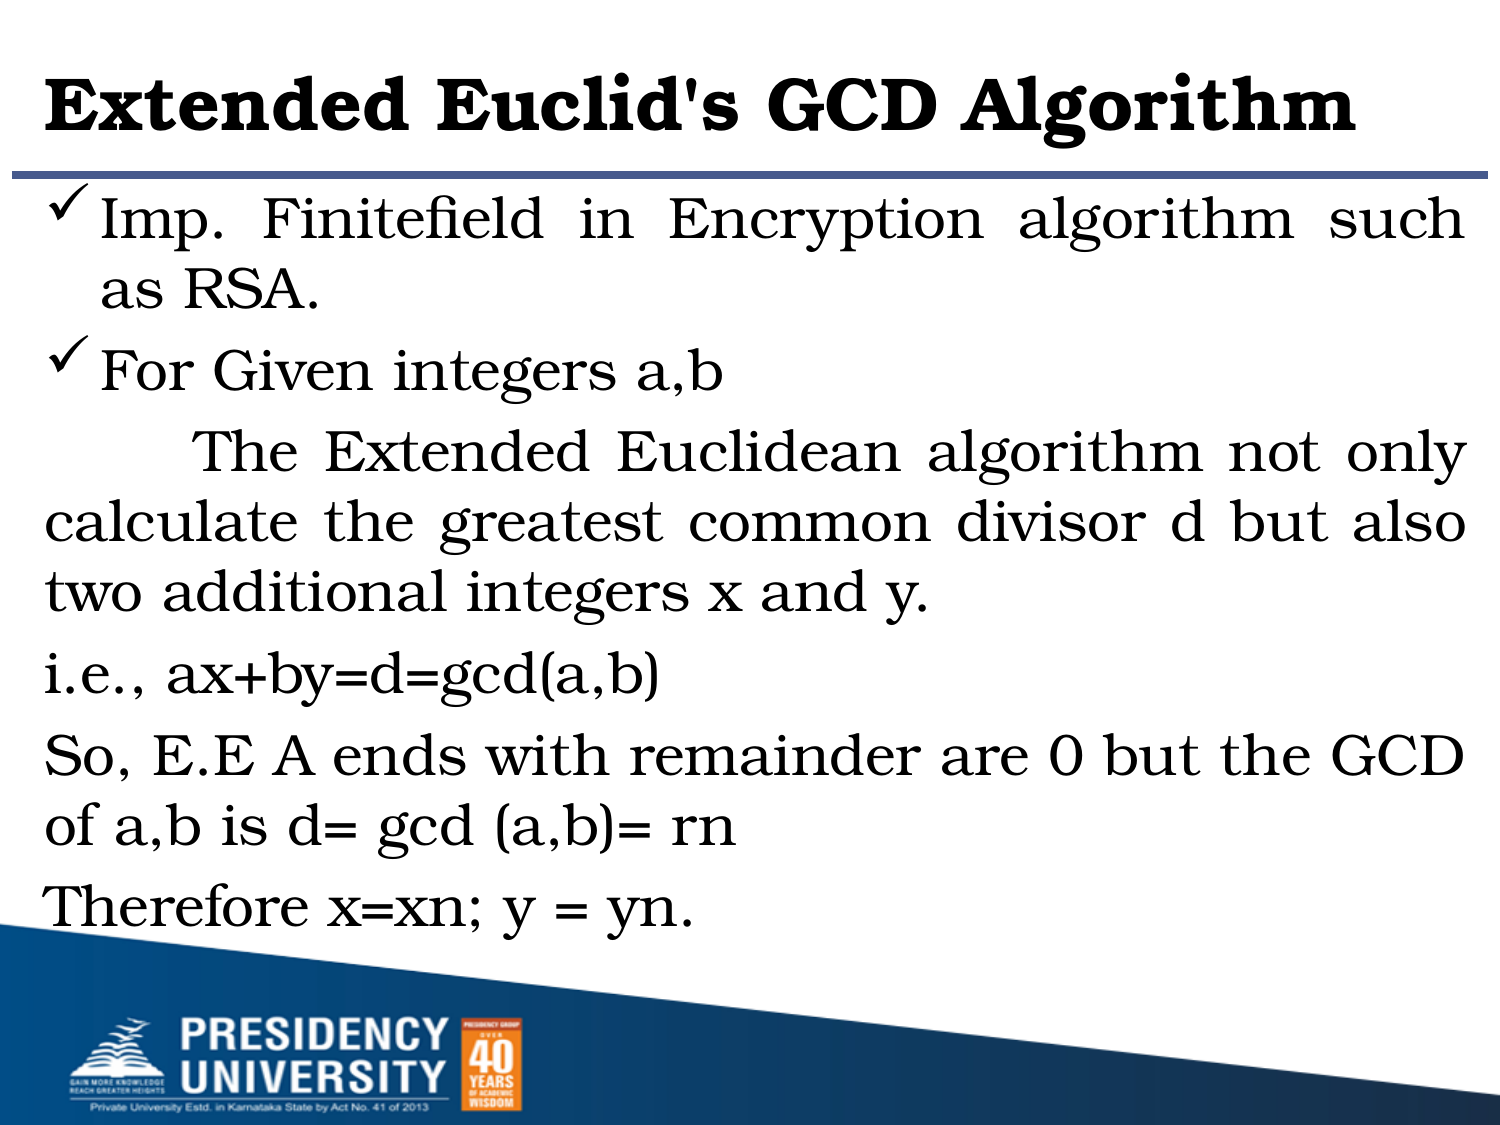

# Extended Euclid's GCD Algorithm
Imp. Finitefield in Encryption algorithm such as RSA.
For Given integers a,b
	The Extended Euclidean algorithm not only calculate the greatest common divisor d but also two additional integers x and y.
i.e., ax+by=d=gcd(a,b)
So, E.E A ends with remainder are 0 but the GCD of a,b is d= gcd (a,b)= rn
Therefore x=xn; y = yn.